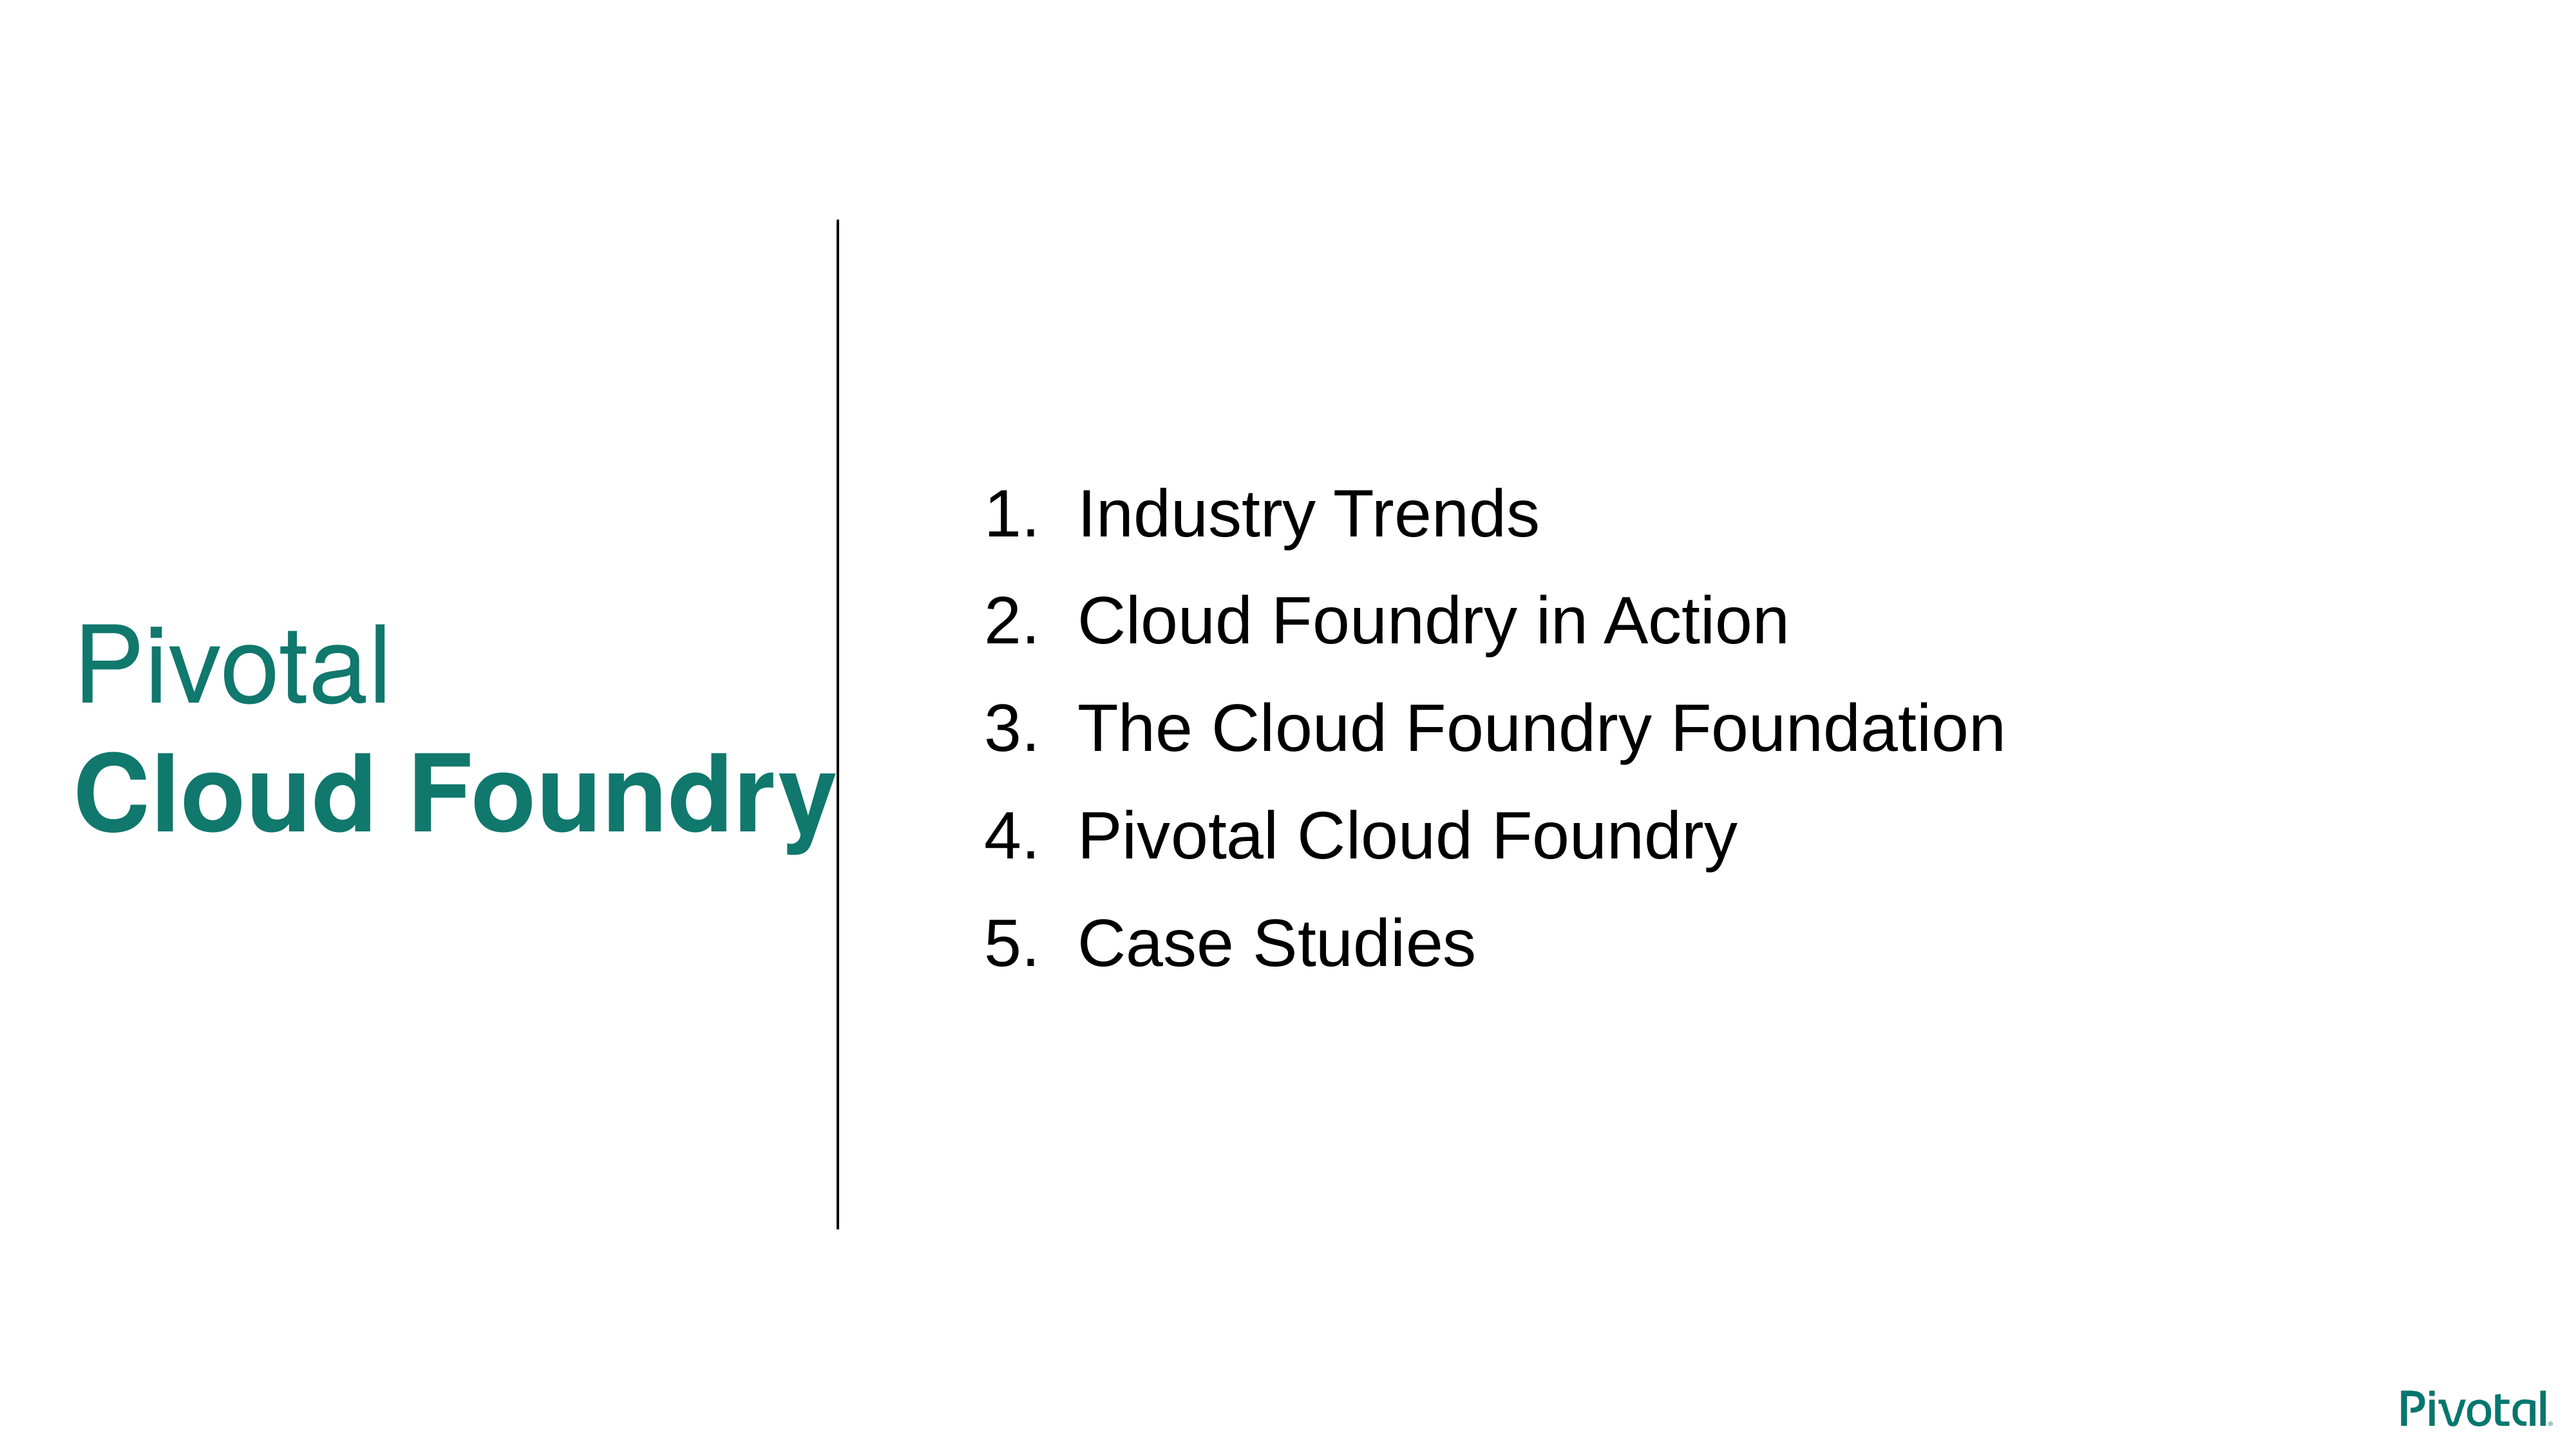

Industry Trends
  Cloud Foundry in Action
  The Cloud Foundry Foundation
  Pivotal Cloud Foundry
  Case Studies
Pivotal
Cloud Foundry